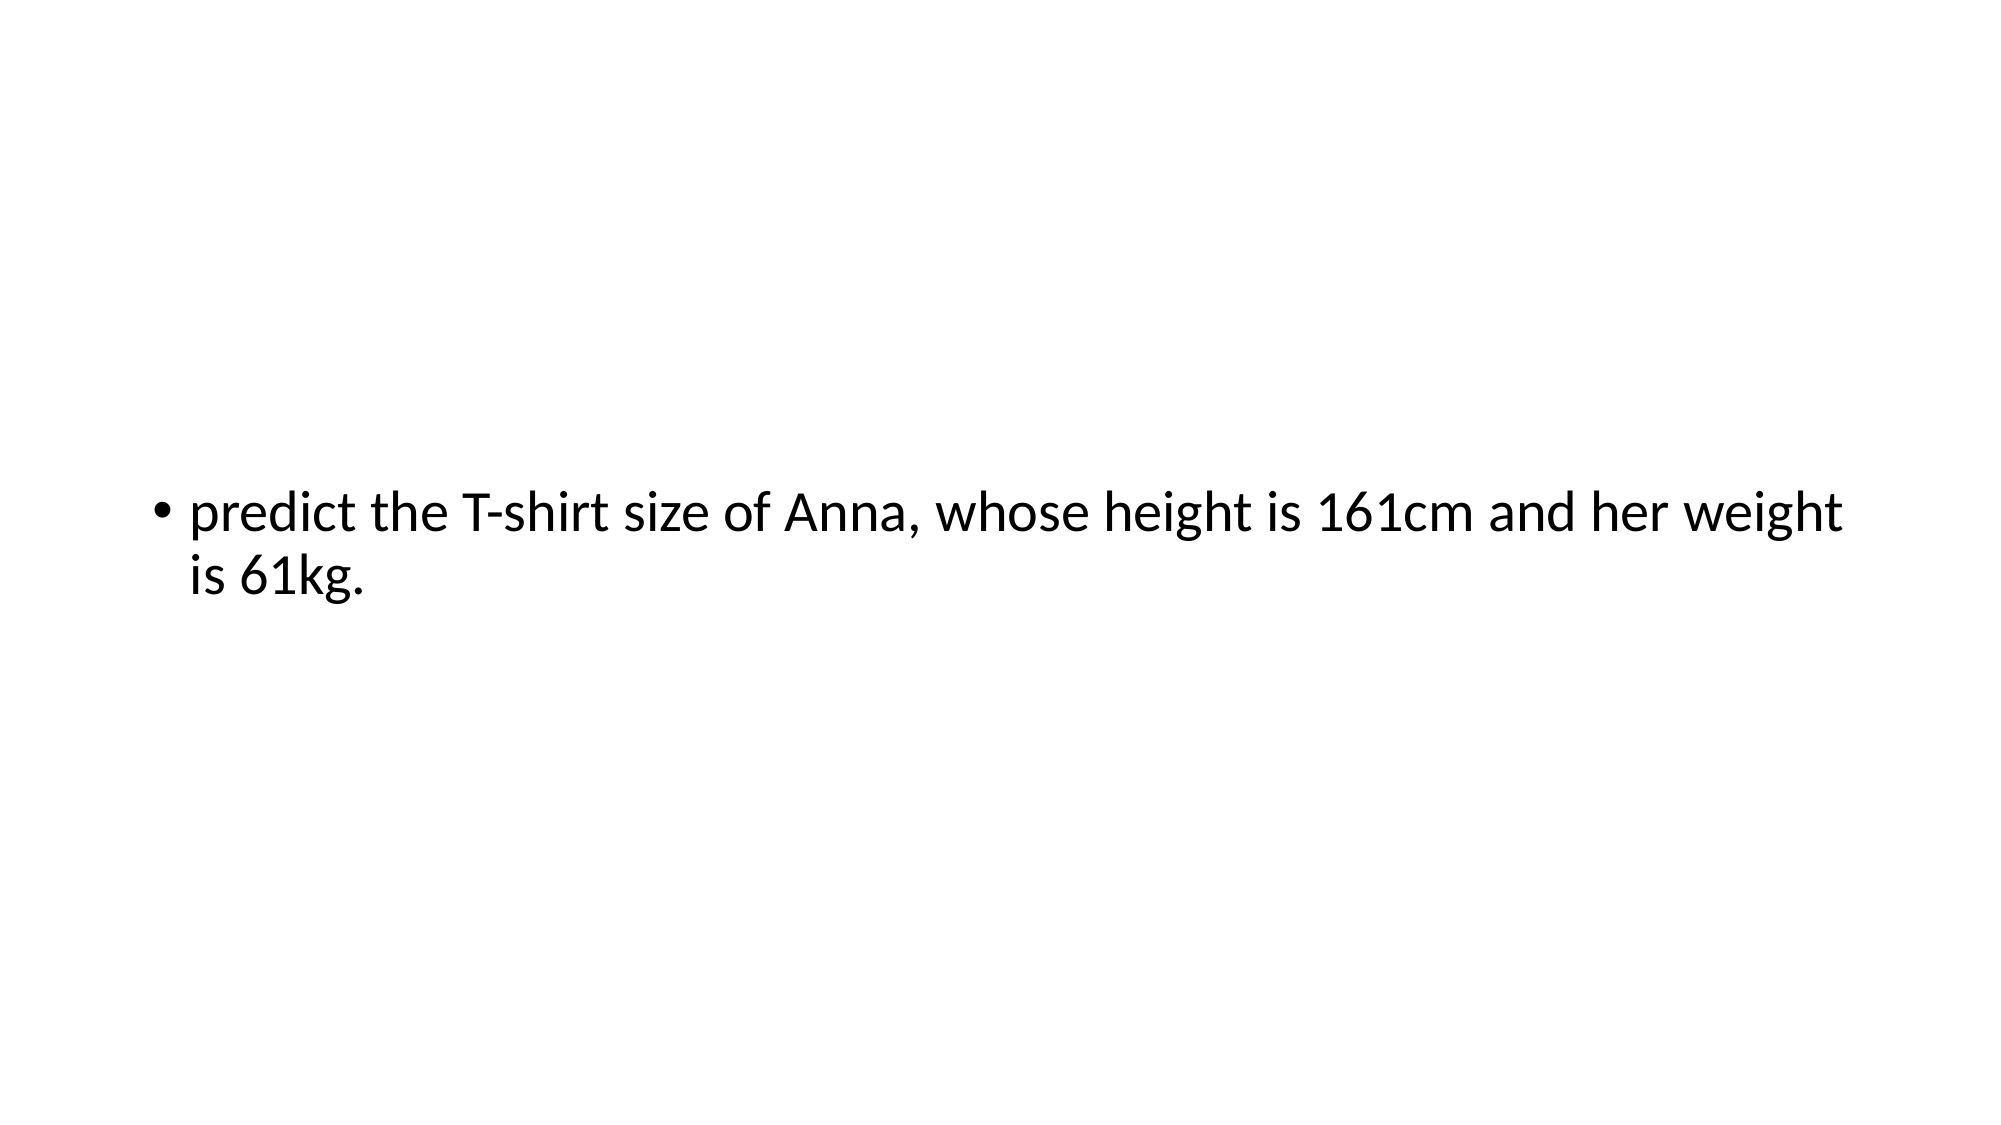

#

predict the T-shirt size of Anna, whose height is 161cm and her weight is 61kg.